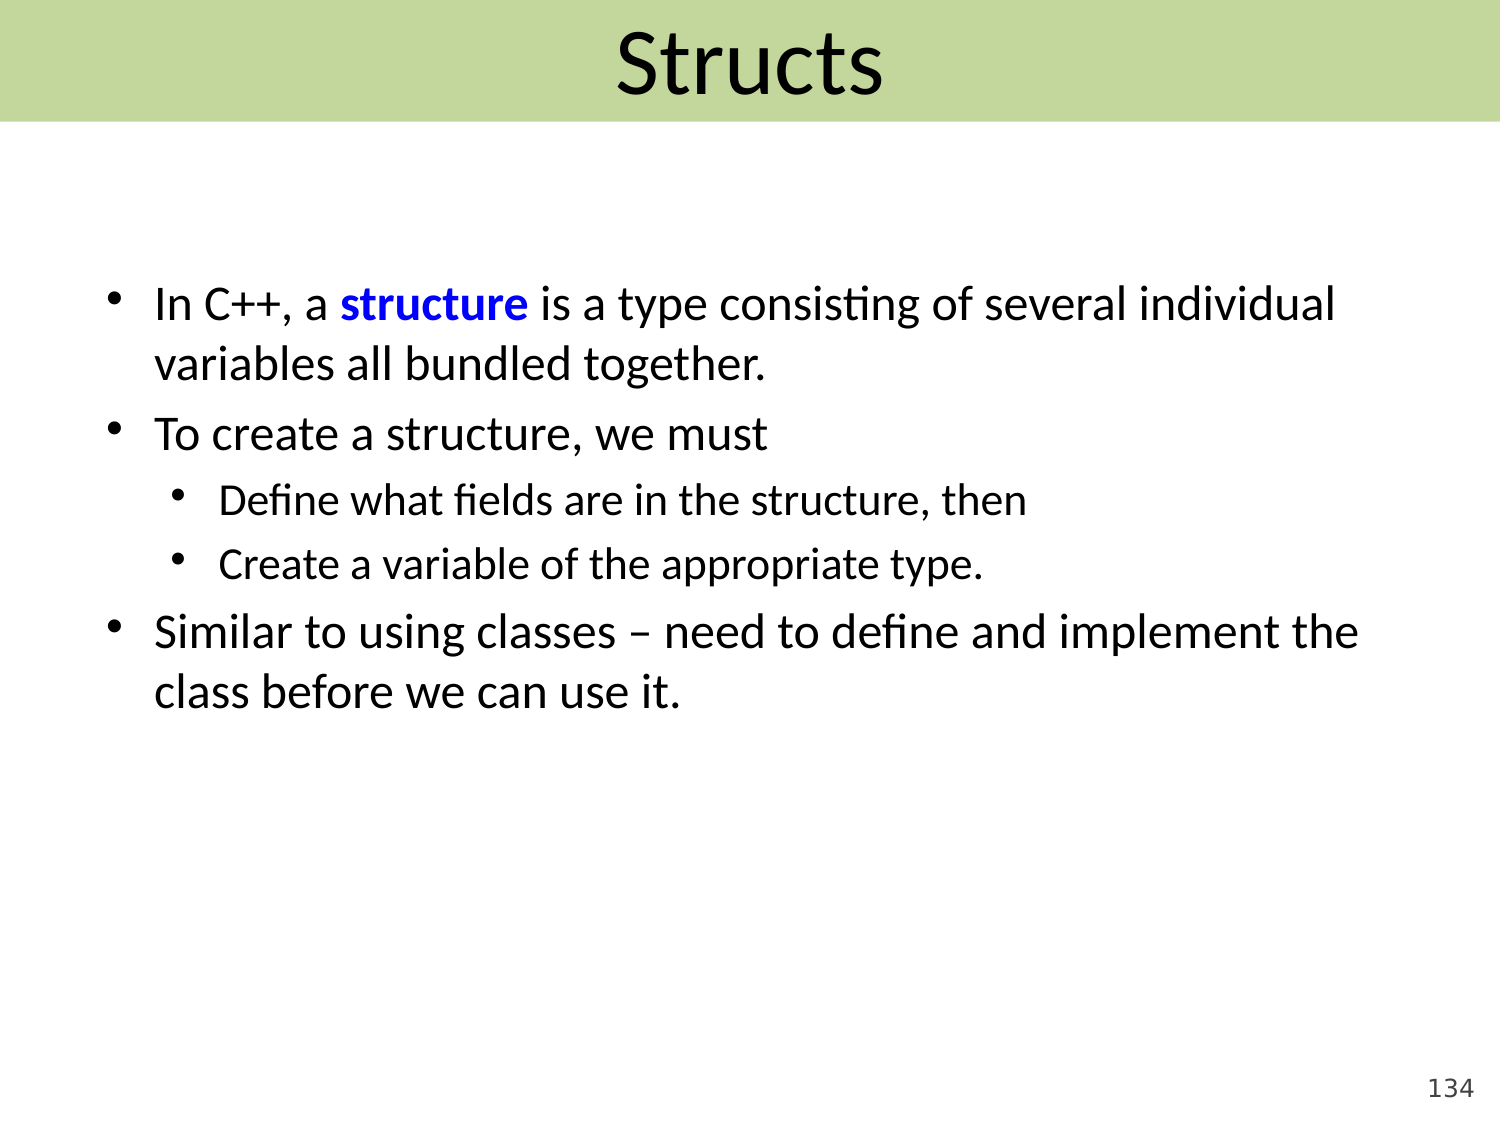

# Structs
In C++, a structure is a type consisting of several individual variables all bundled together.
To create a structure, we must
Define what fields are in the structure, then
Create a variable of the appropriate type.
Similar to using classes – need to define and implement the class before we can use it.